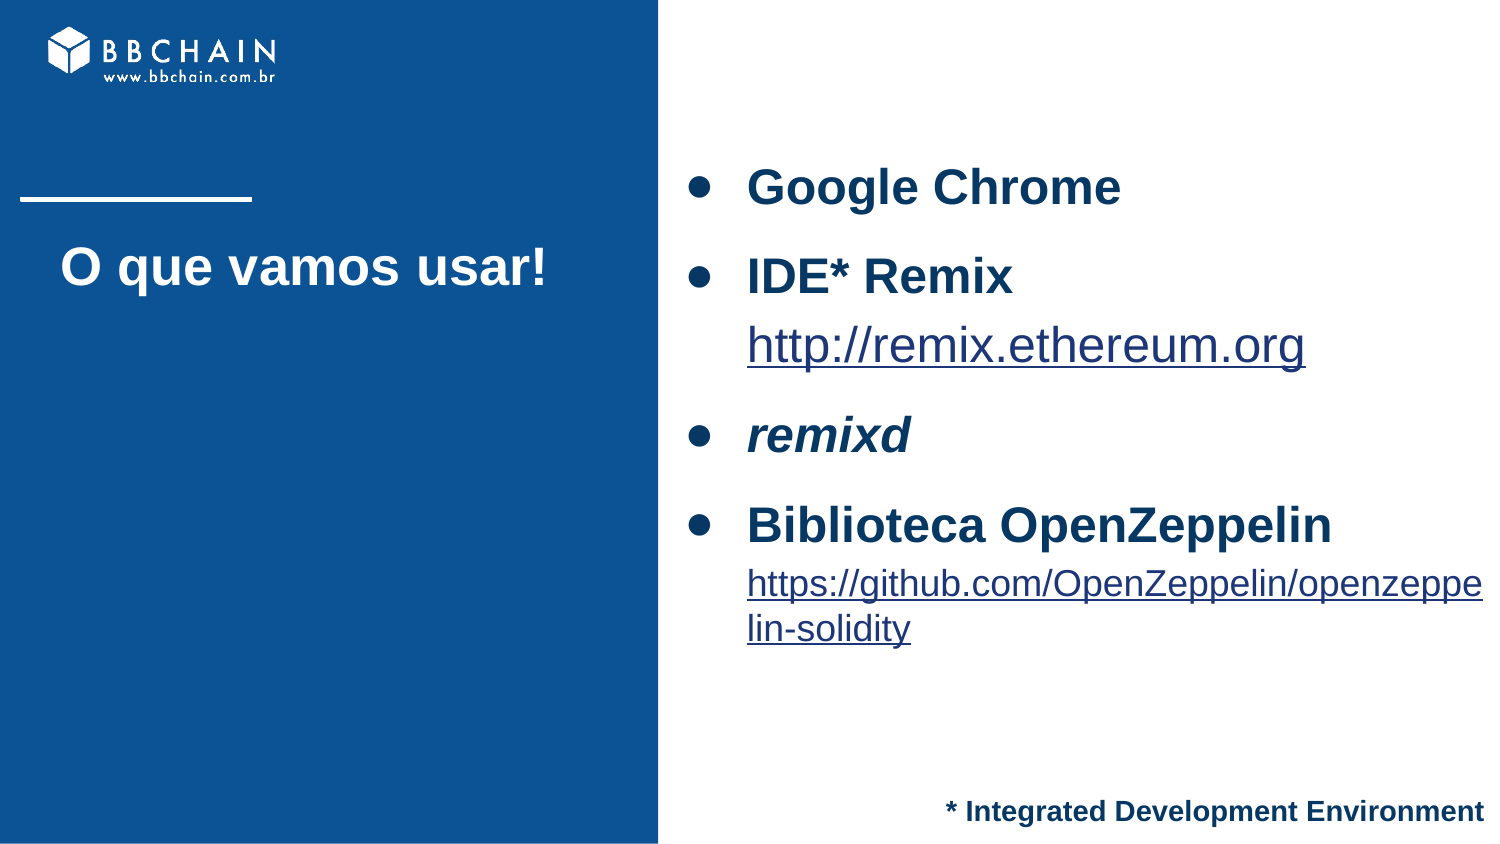

Google Chrome
IDE* Remix
http://remix.ethereum.org
remixd
Biblioteca OpenZeppelin https://github.com/OpenZeppelin/openzeppelin-solidity

# O que vamos usar!
* Integrated Development Environment